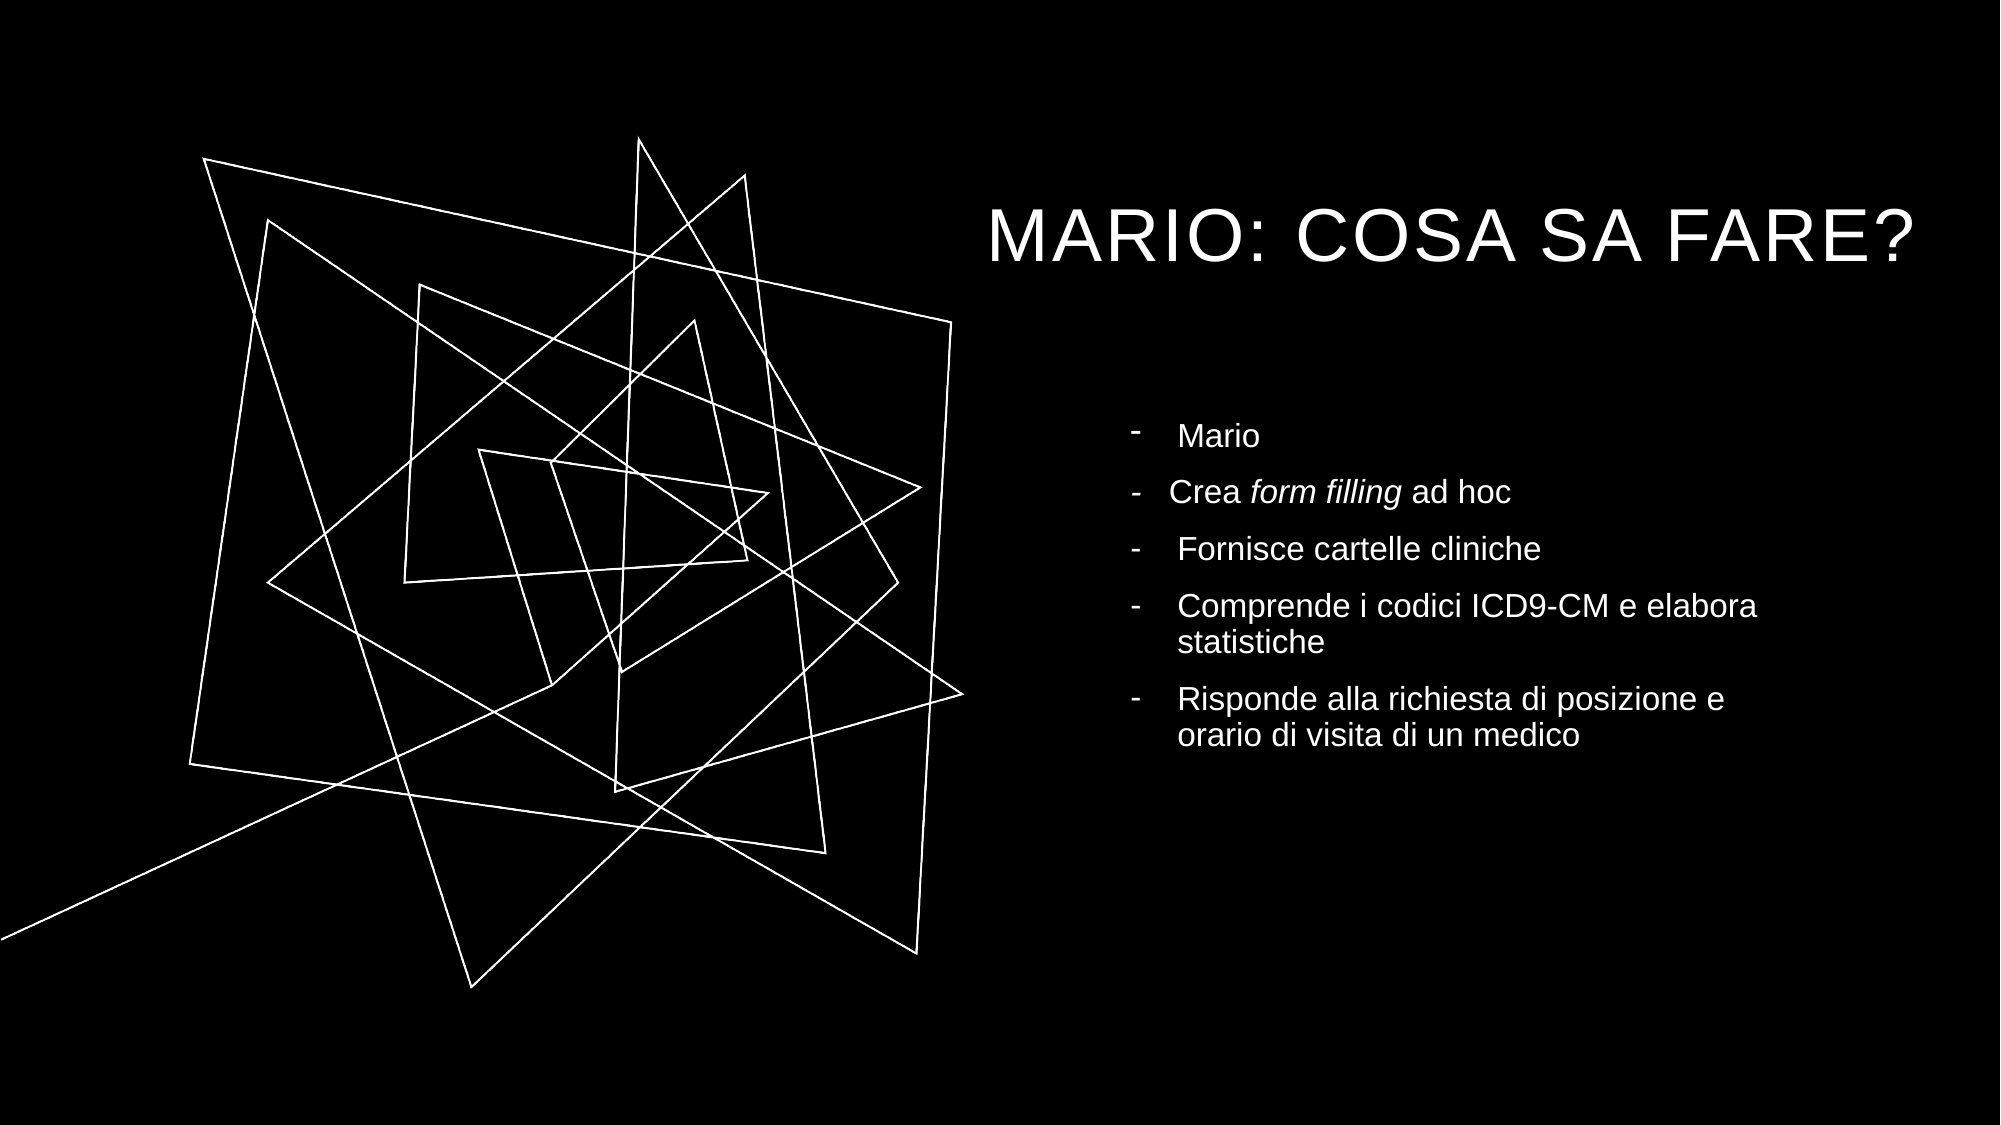

# MARIO: COSA SA FARE?
Mario
-   Crea form filling ad hoc
Fornisce cartelle cliniche
Comprende i codici ICD9-CM e elabora statistiche
Risponde alla richiesta di posizione e orario di visita di un medico